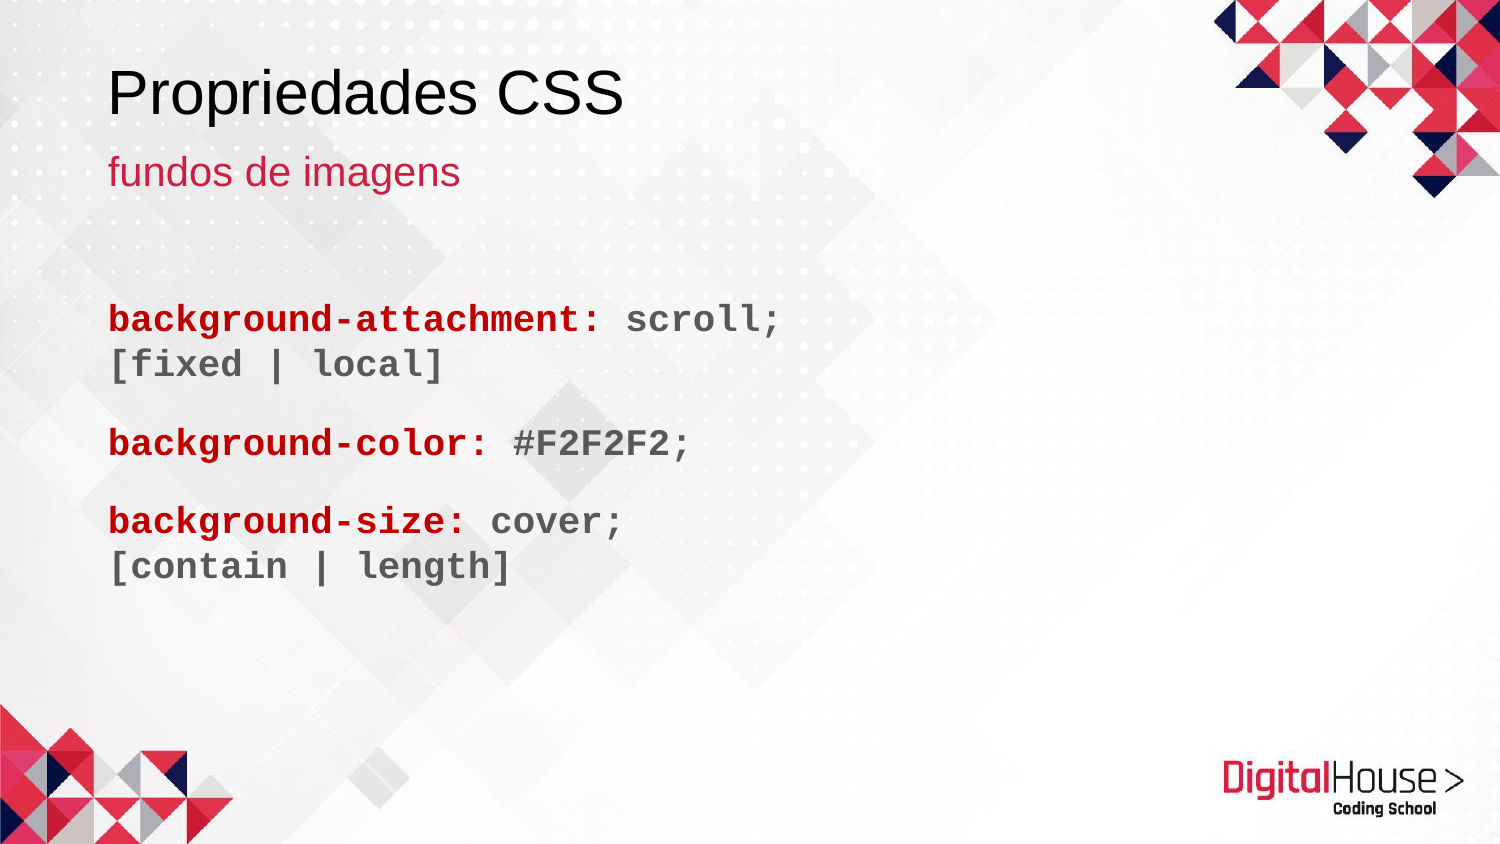

# Propriedades CSS
fundos de imagens
background-attachment: scroll;
[fixed | local]
background-color: #F2F2F2;
background-size: cover;
[contain | length]